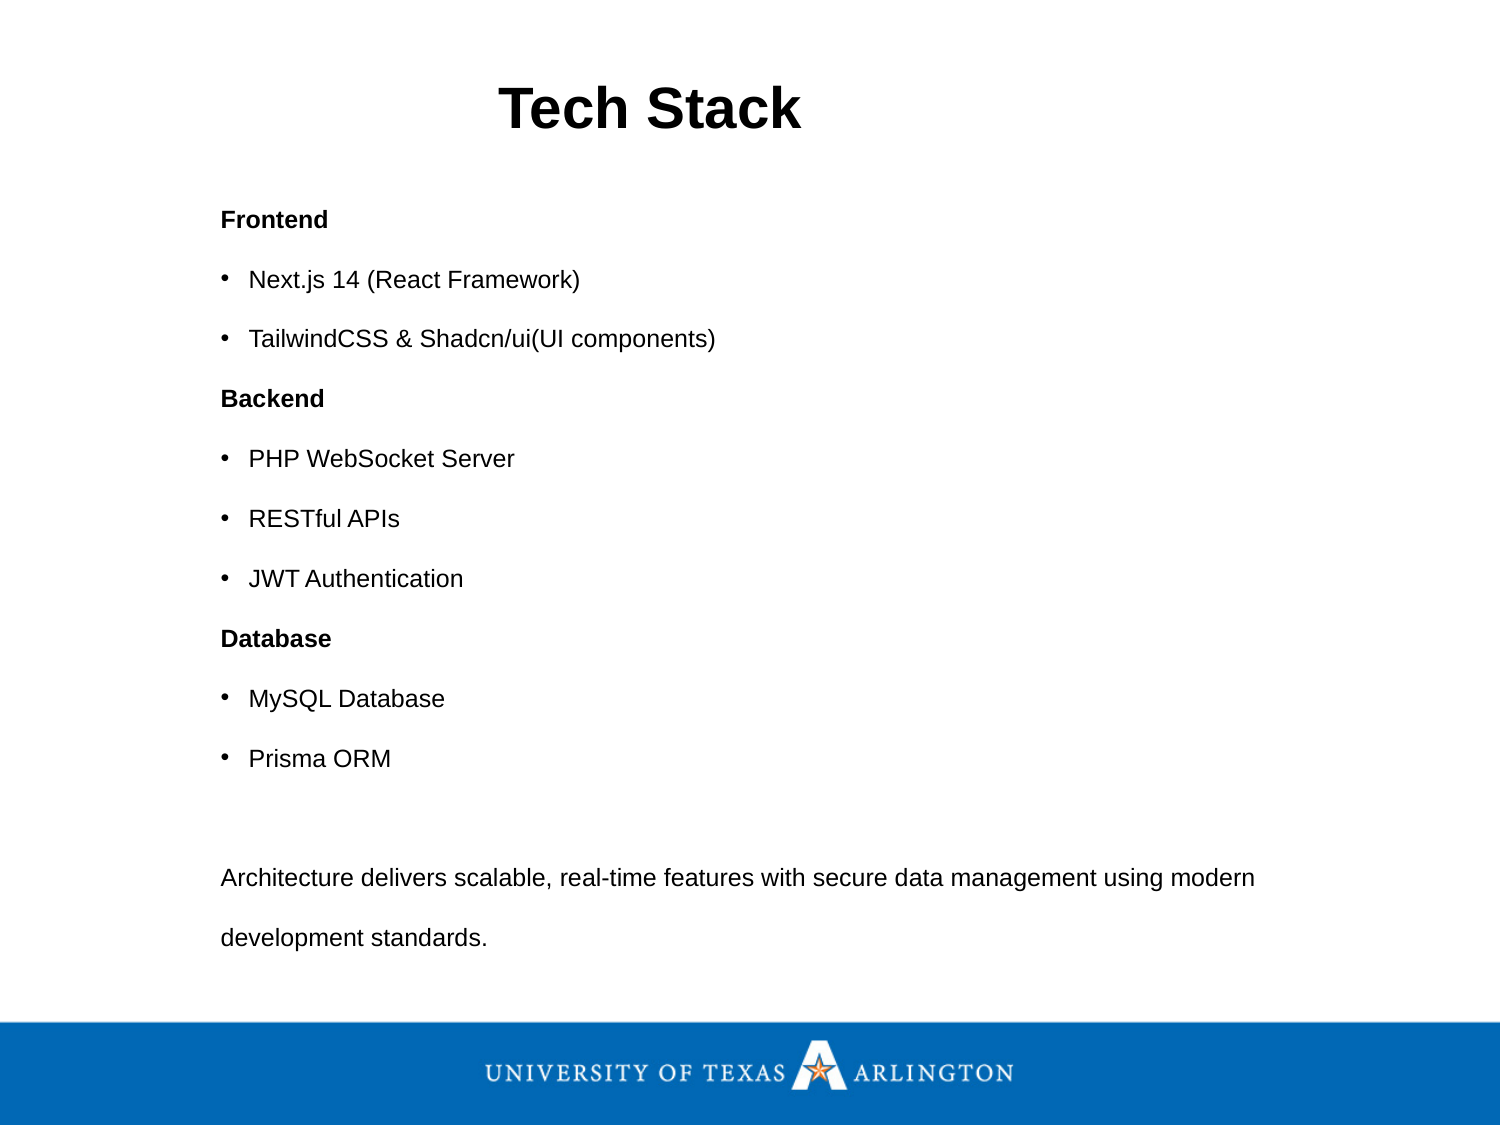

Tech Stack
Frontend
Next.js 14 (React Framework)
TailwindCSS & Shadcn/ui(UI components)
Backend
PHP WebSocket Server
RESTful APIs
JWT Authentication
Database
MySQL Database
Prisma ORM

Architecture delivers scalable, real-time features with secure data management using modern development standards.